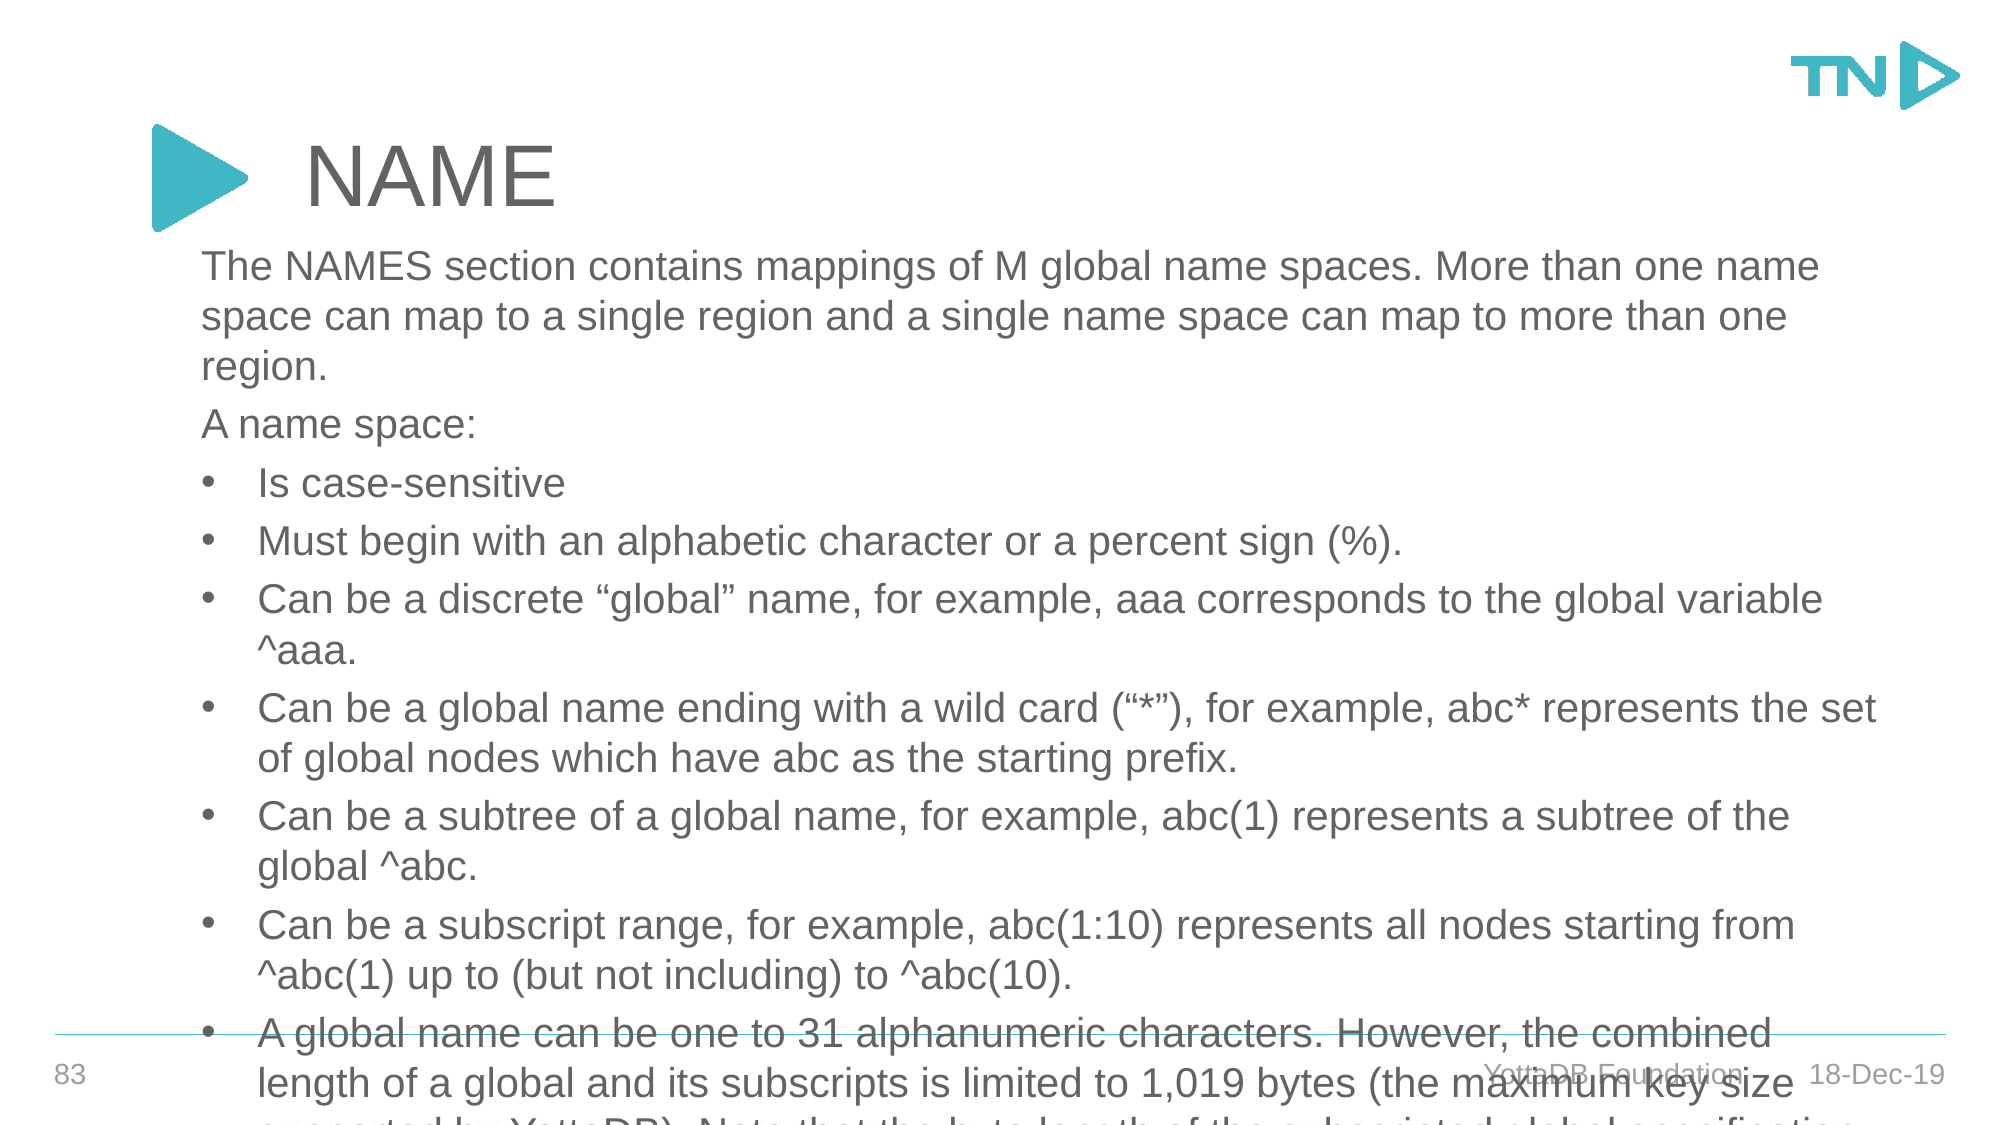

# NAME
The NAMES section contains mappings of M global name spaces. More than one name space can map to a single region and a single name space can map to more than one region.
A name space:
Is case-sensitive
Must begin with an alphabetic character or a percent sign (%).
Can be a discrete “global” name, for example, aaa corresponds to the global variable ^aaa.
Can be a global name ending with a wild card (“*”), for example, abc* represents the set of global nodes which have abc as the starting prefix.
Can be a subtree of a global name, for example, abc(1) represents a subtree of the global ^abc.
Can be a subscript range, for example, abc(1:10) represents all nodes starting from ^abc(1) up to (but not including) to ^abc(10).
A global name can be one to 31 alphanumeric characters. However, the combined length of a global and its subscripts is limited to 1,019 bytes (the maximum key size supported by YottaDB). Note that the byte length of the subscripted global specification can exceed the maximum KeySize specified for its region.
Maps to only one region in the Global Directory.

83
YottaDB Foundation
18-Dec-19